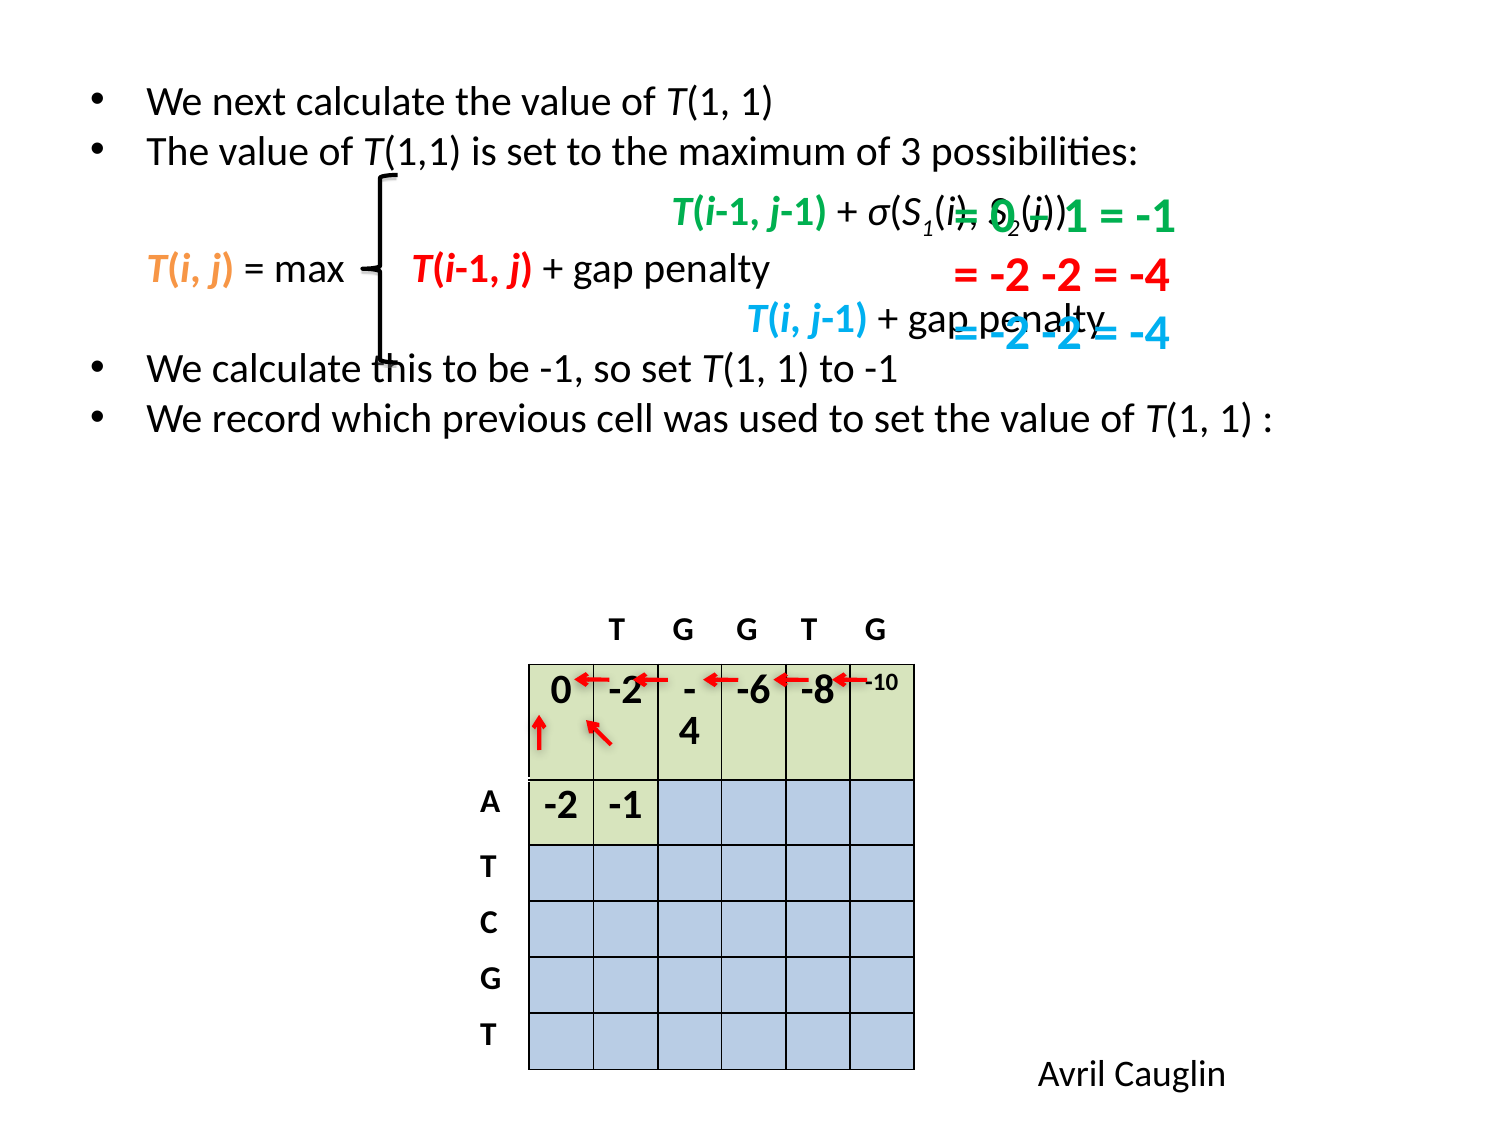

We next calculate the value of T(1, 1)
The value of T(1,1) is set to the maximum of 3 possibilities:
			 	 T(i-1, j-1) + σ(S1(i), S2(j))
	T(i, j) = max       T(i-1, j) + gap penalty
			   		T(i, j-1) + gap penalty
We calculate this to be -1, so set T(1, 1) to -1
We record which previous cell was used to set the value of T(1, 1) :

= 0 – 1 = -1
= -2 -2 = -4
= -2 -2 = -4
|  |  | T | G | G | T | G |
| --- | --- | --- | --- | --- | --- | --- |
|  | 0 | -2 | -4 | -6 | -8 | -10 |
| A | -2 | ? |  |  |  |  |
| T |  |  |  |  |  |  |
| C |  |  |  |  |  |  |
| G |  |  |  |  |  |  |
| T |  |  |  |  |  |  |
|  |  | T | G | G | T | G |
| --- | --- | --- | --- | --- | --- | --- |
|  | 0 | -2 | -4 | -6 | -8 | -10 |
| A | -2 | -1 |  |  |  |  |
| T |  |  |  |  |  |  |
| C |  |  |  |  |  |  |
| G |  |  |  |  |  |  |
| T |  |  |  |  |  |  |
|  |  | T | G | G | T | G |
| --- | --- | --- | --- | --- | --- | --- |
|  | 0 | -2 | -4 | -6 | -8 | -10 |
| A | -2 |  |  |  |  |  |
| T |  |  |  |  |  |  |
| C |  |  |  |  |  |  |
| G |  |  |  |  |  |  |
| T |  |  |  |  |  |  |
Avril Cauglin